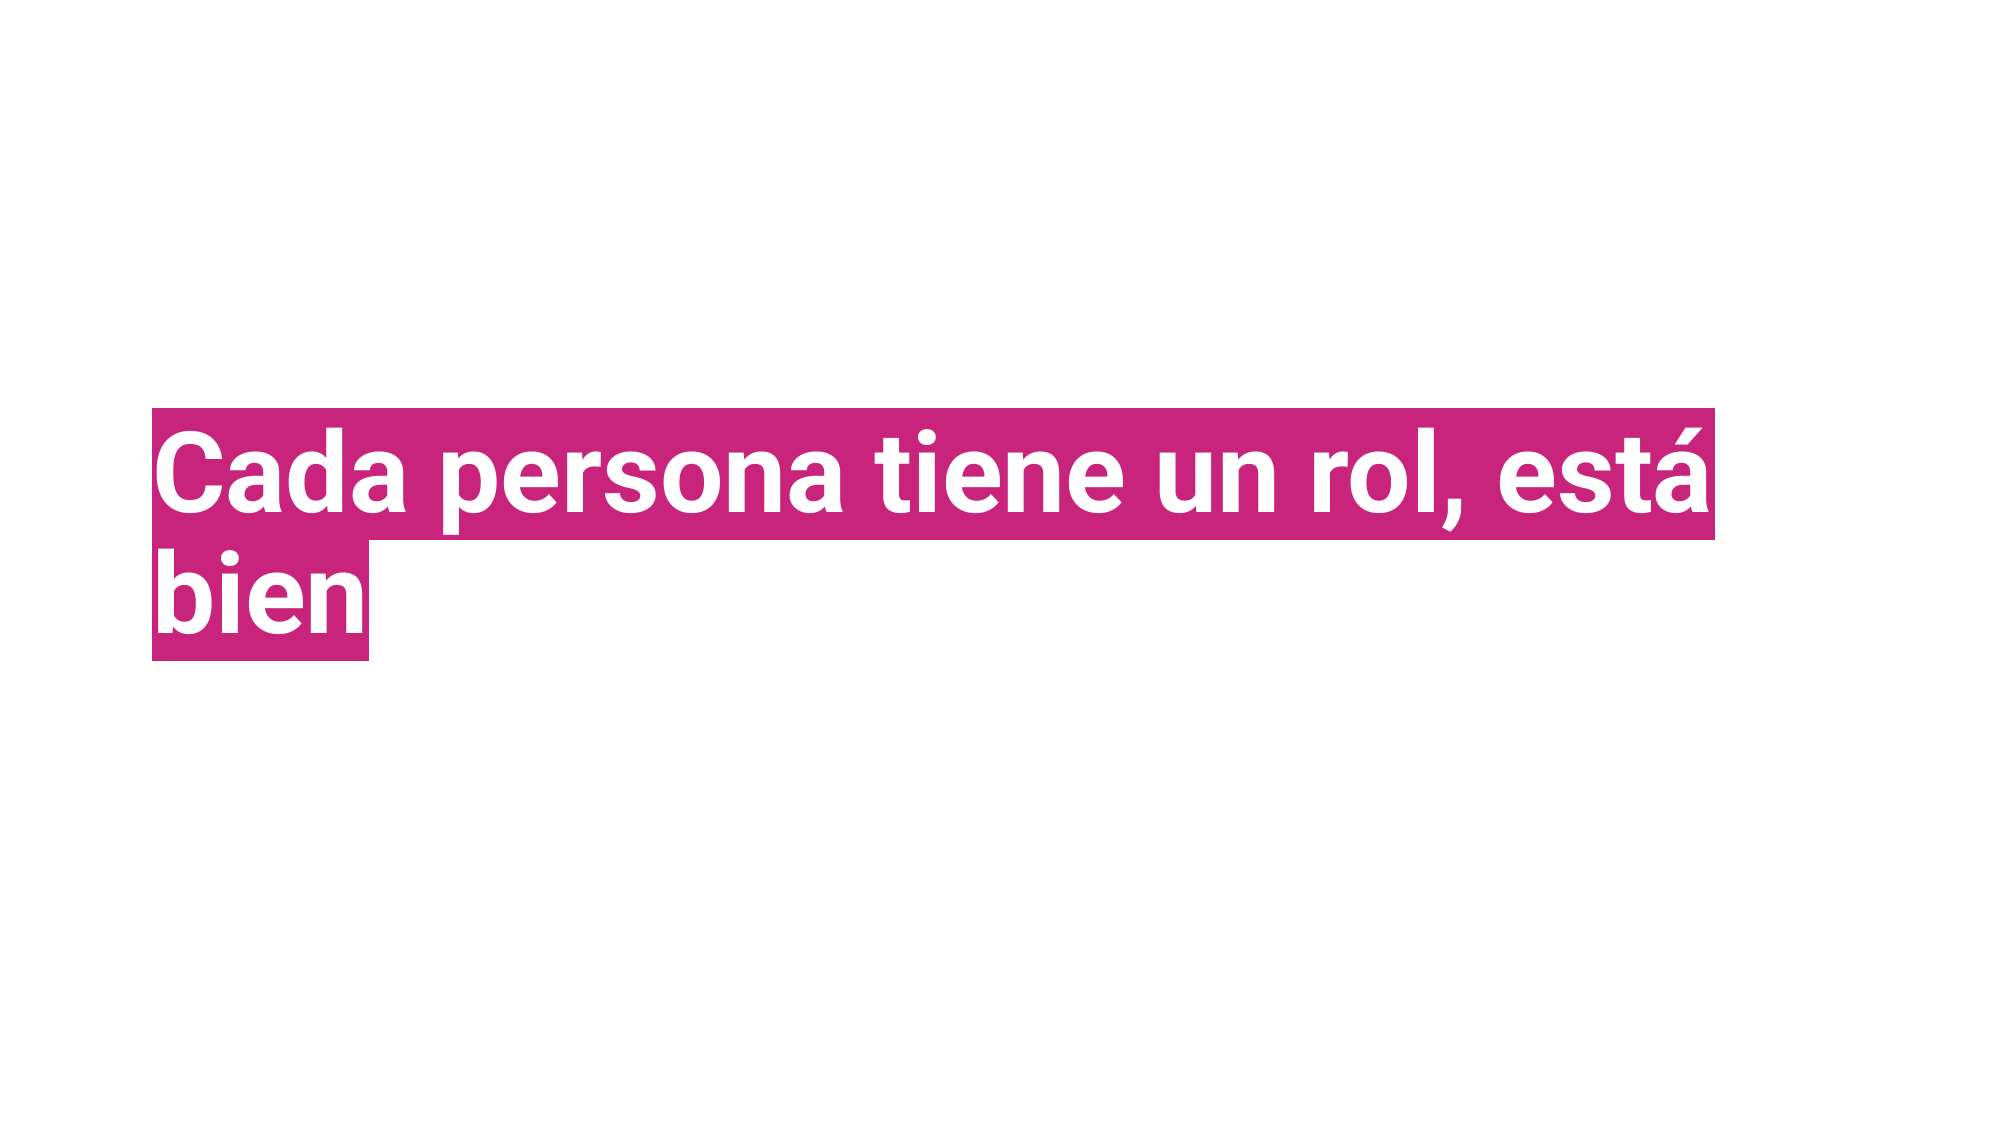

Cada persona tiene un rol, está bien